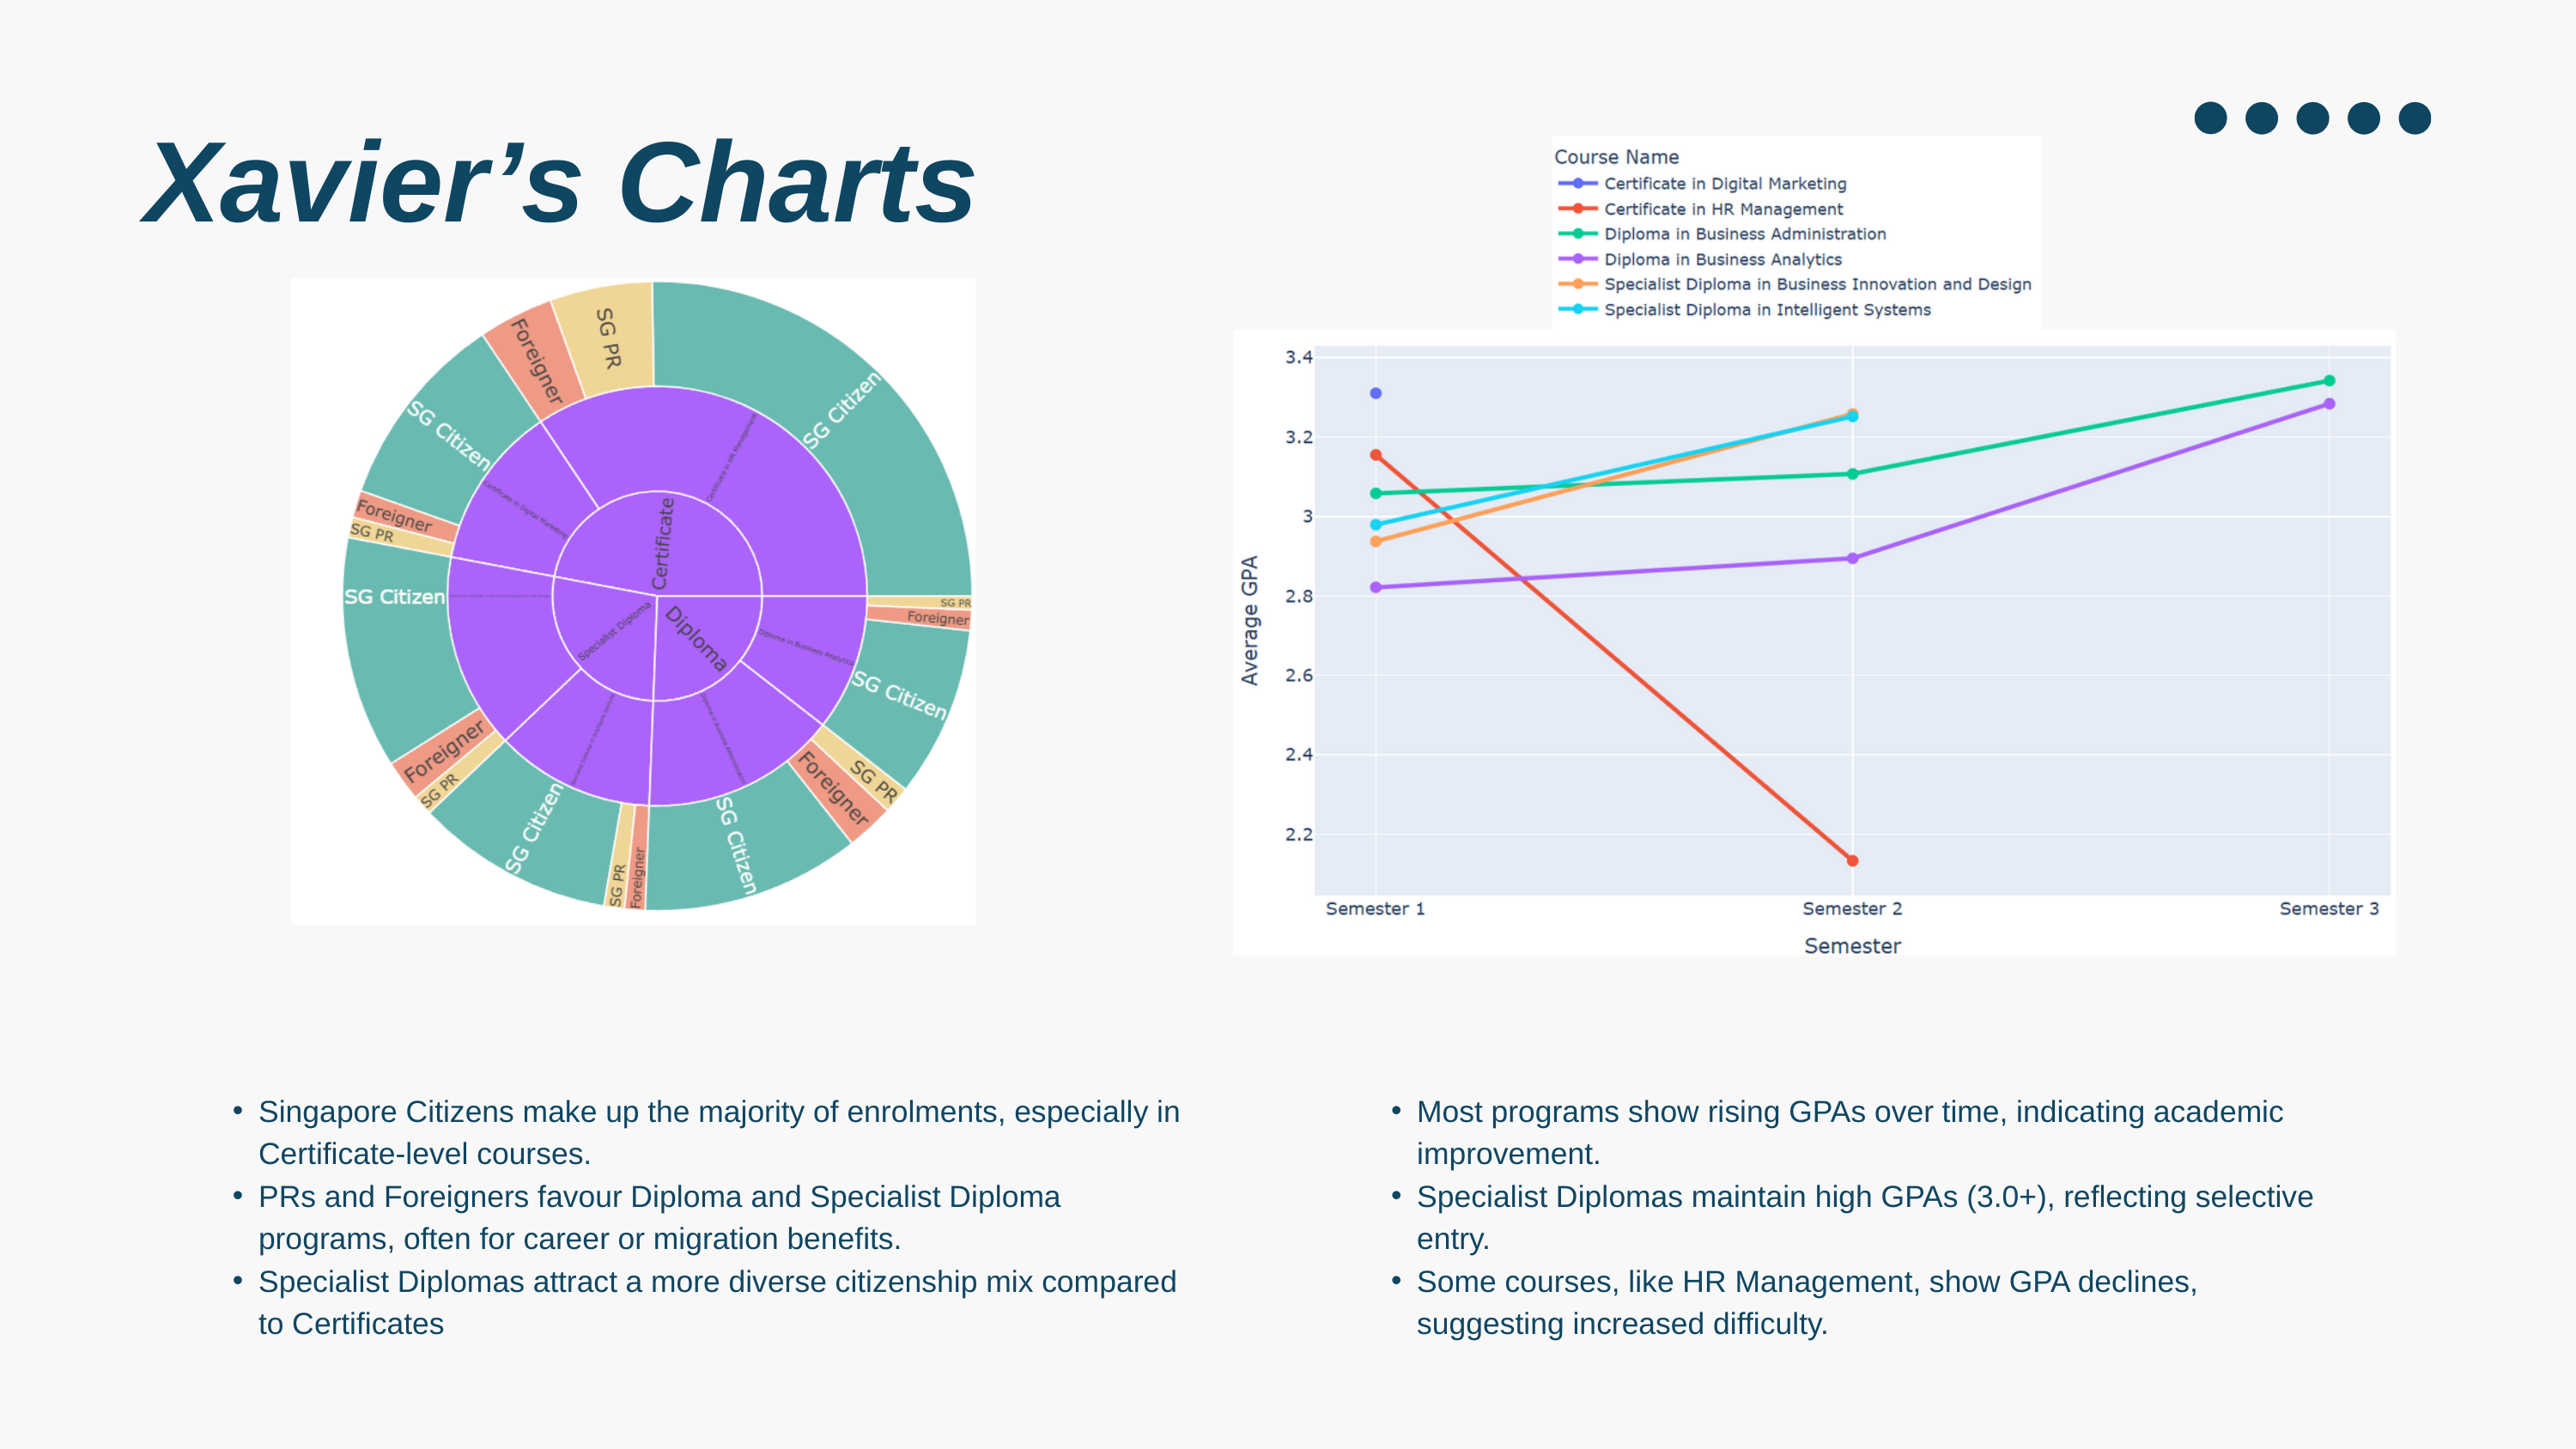

Xavier’s Charts

Singapore Citizens make up the majority of enrolments, especially in Certificate-level courses.
PRs and Foreigners favour Diploma and Specialist Diploma programs, often for career or migration benefits.
Specialist Diplomas attract a more diverse citizenship mix compared to Certificates
Most programs show rising GPAs over time, indicating academic improvement.
Specialist Diplomas maintain high GPAs (3.0+), reflecting selective entry.
Some courses, like HR Management, show GPA declines, suggesting increased difficulty.